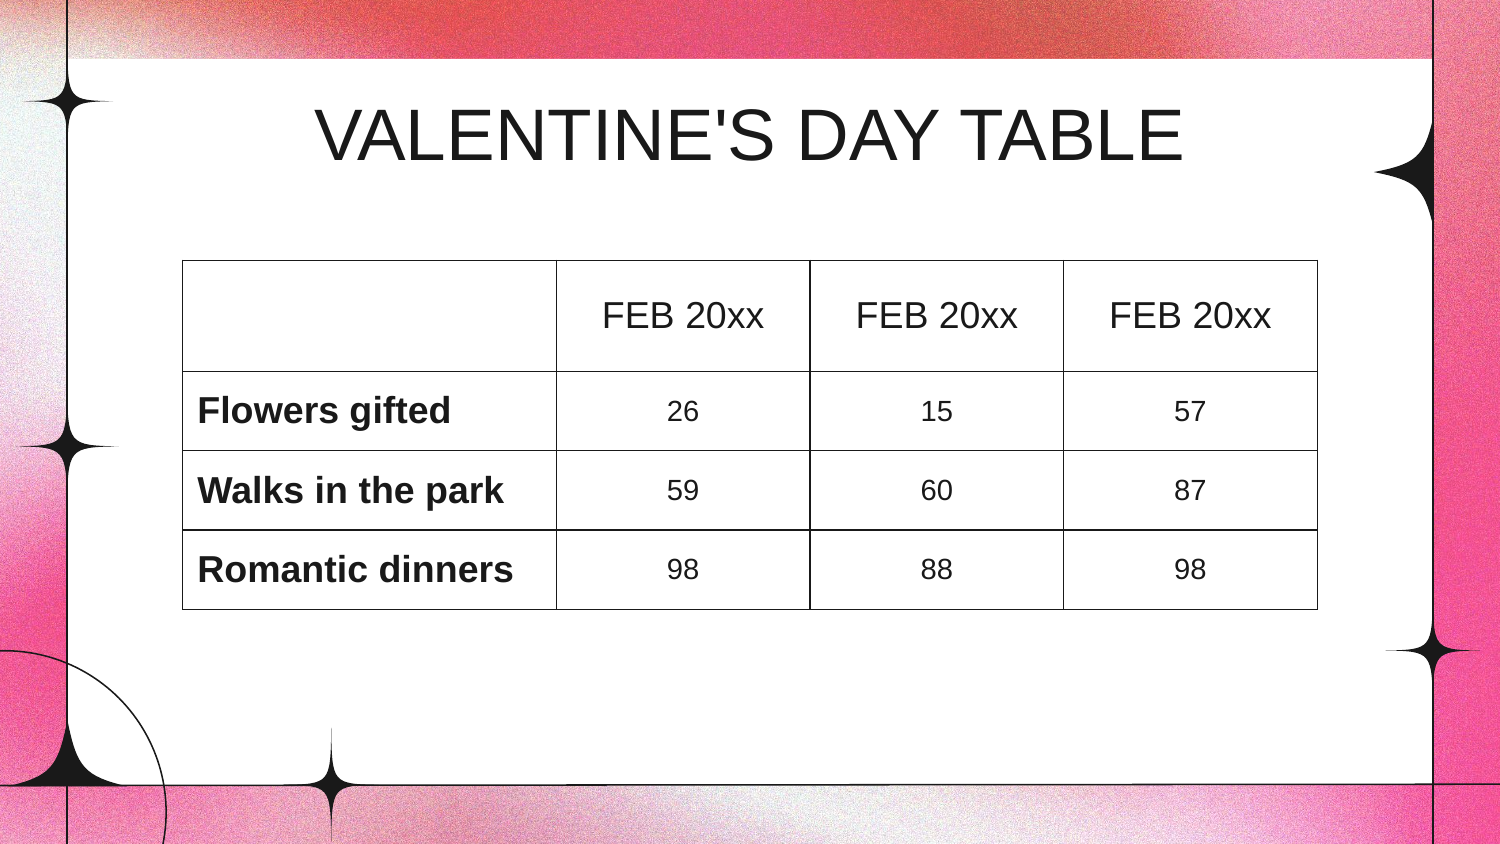

VALENTINE'S DAY TABLE
|  | FEB 20xx | FEB 20xx | FEB 20xx |
| --- | --- | --- | --- |
| Flowers gifted | 26 | 15 | 57 |
| Walks in the park | 59 | 60 | 87 |
| Romantic dinners | 98 | 88 | 98 |